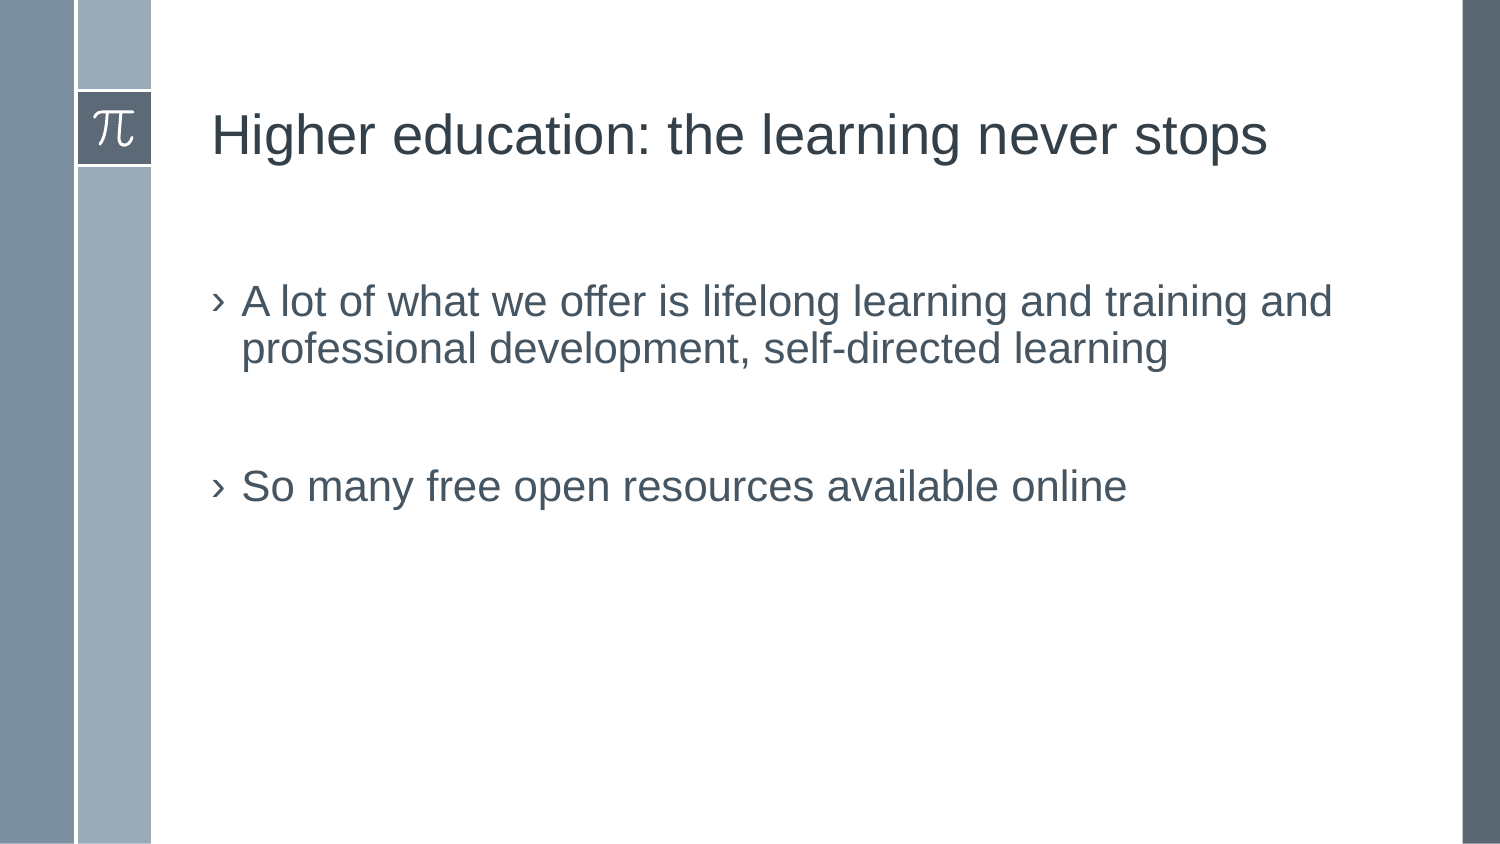

# Higher education: the learning never stops

A lot of what we offer is lifelong learning and training and professional development, self-directed learning

So many free open resources available online